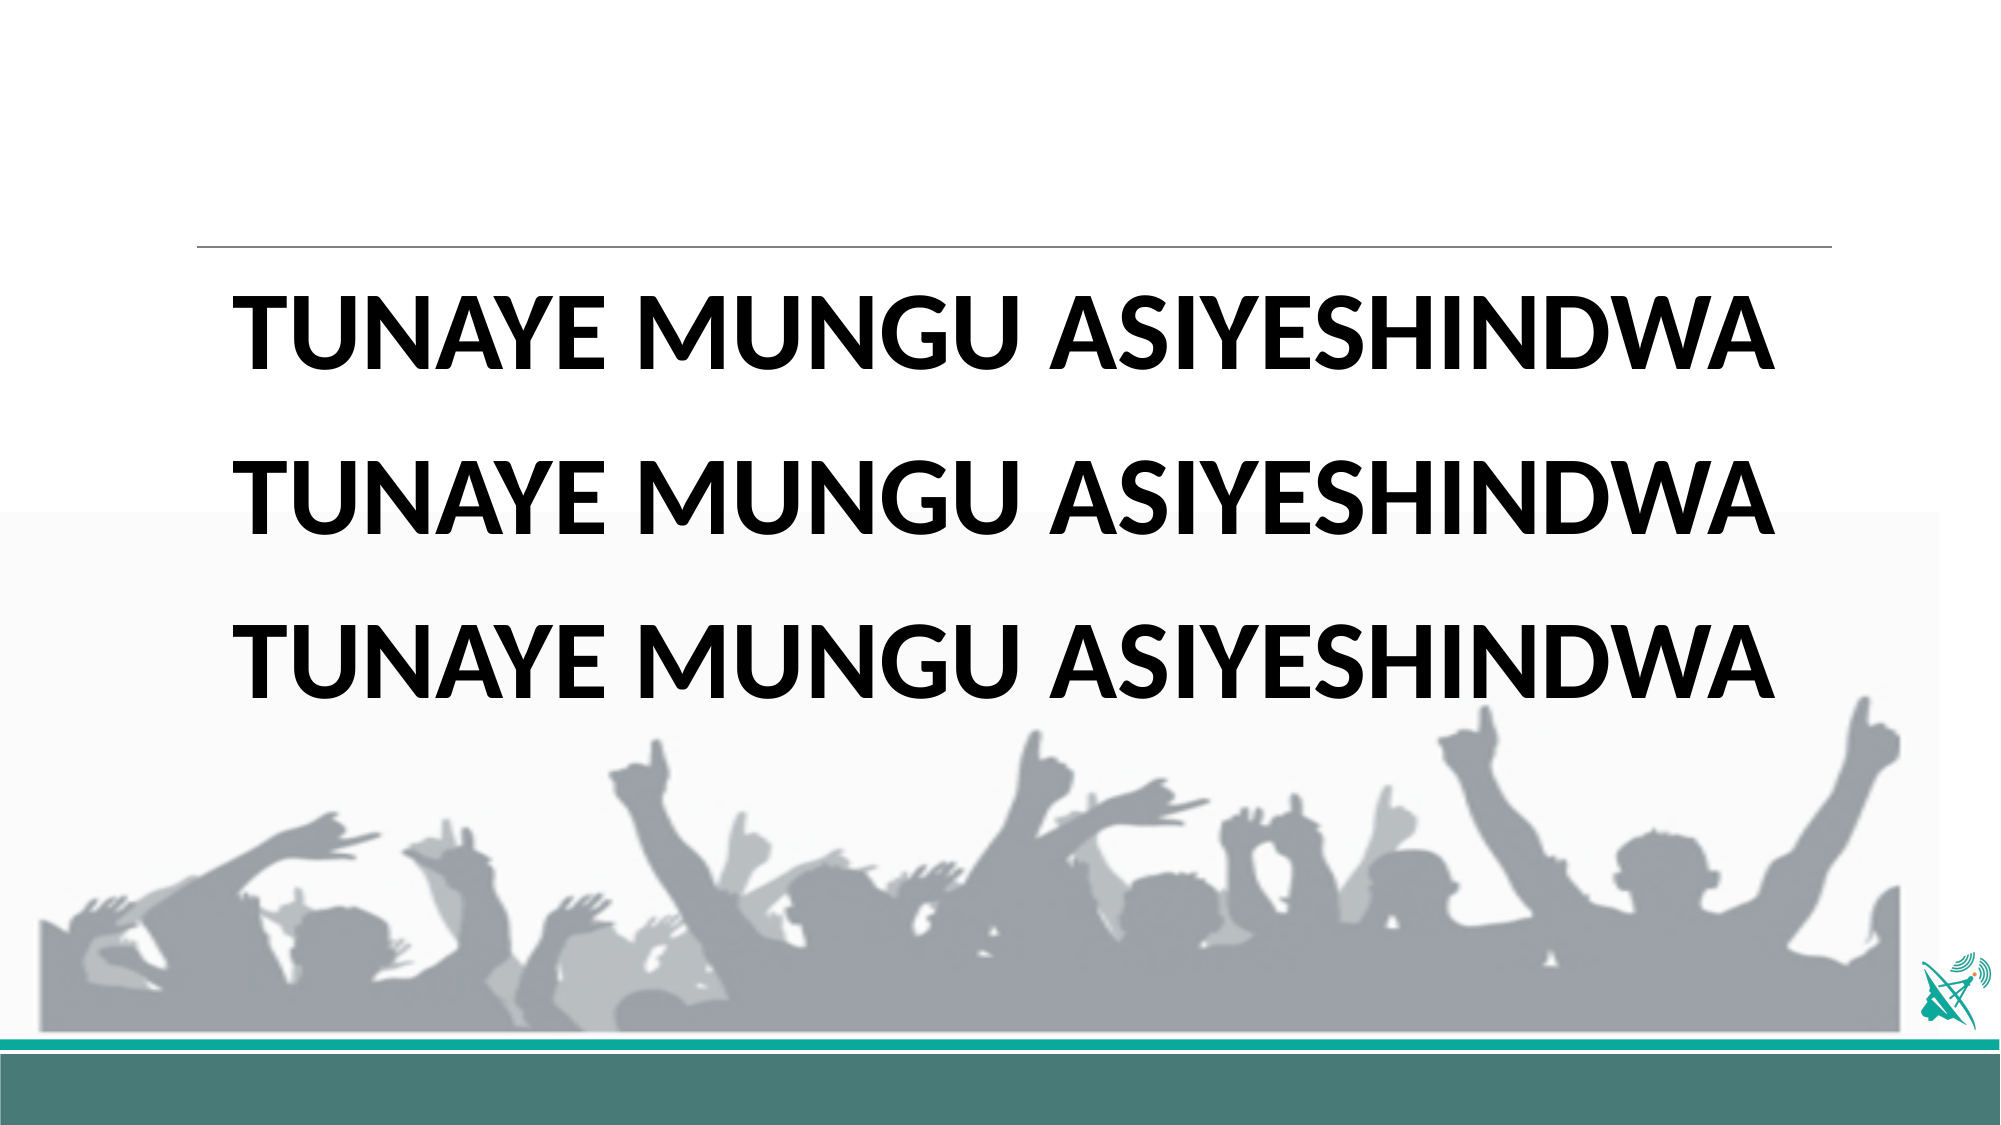

TUNAYE MUNGU ASIYESHINDWA
TUNAYE MUNGU ASIYESHINDWA
TUNAYE MUNGU ASIYESHINDWA